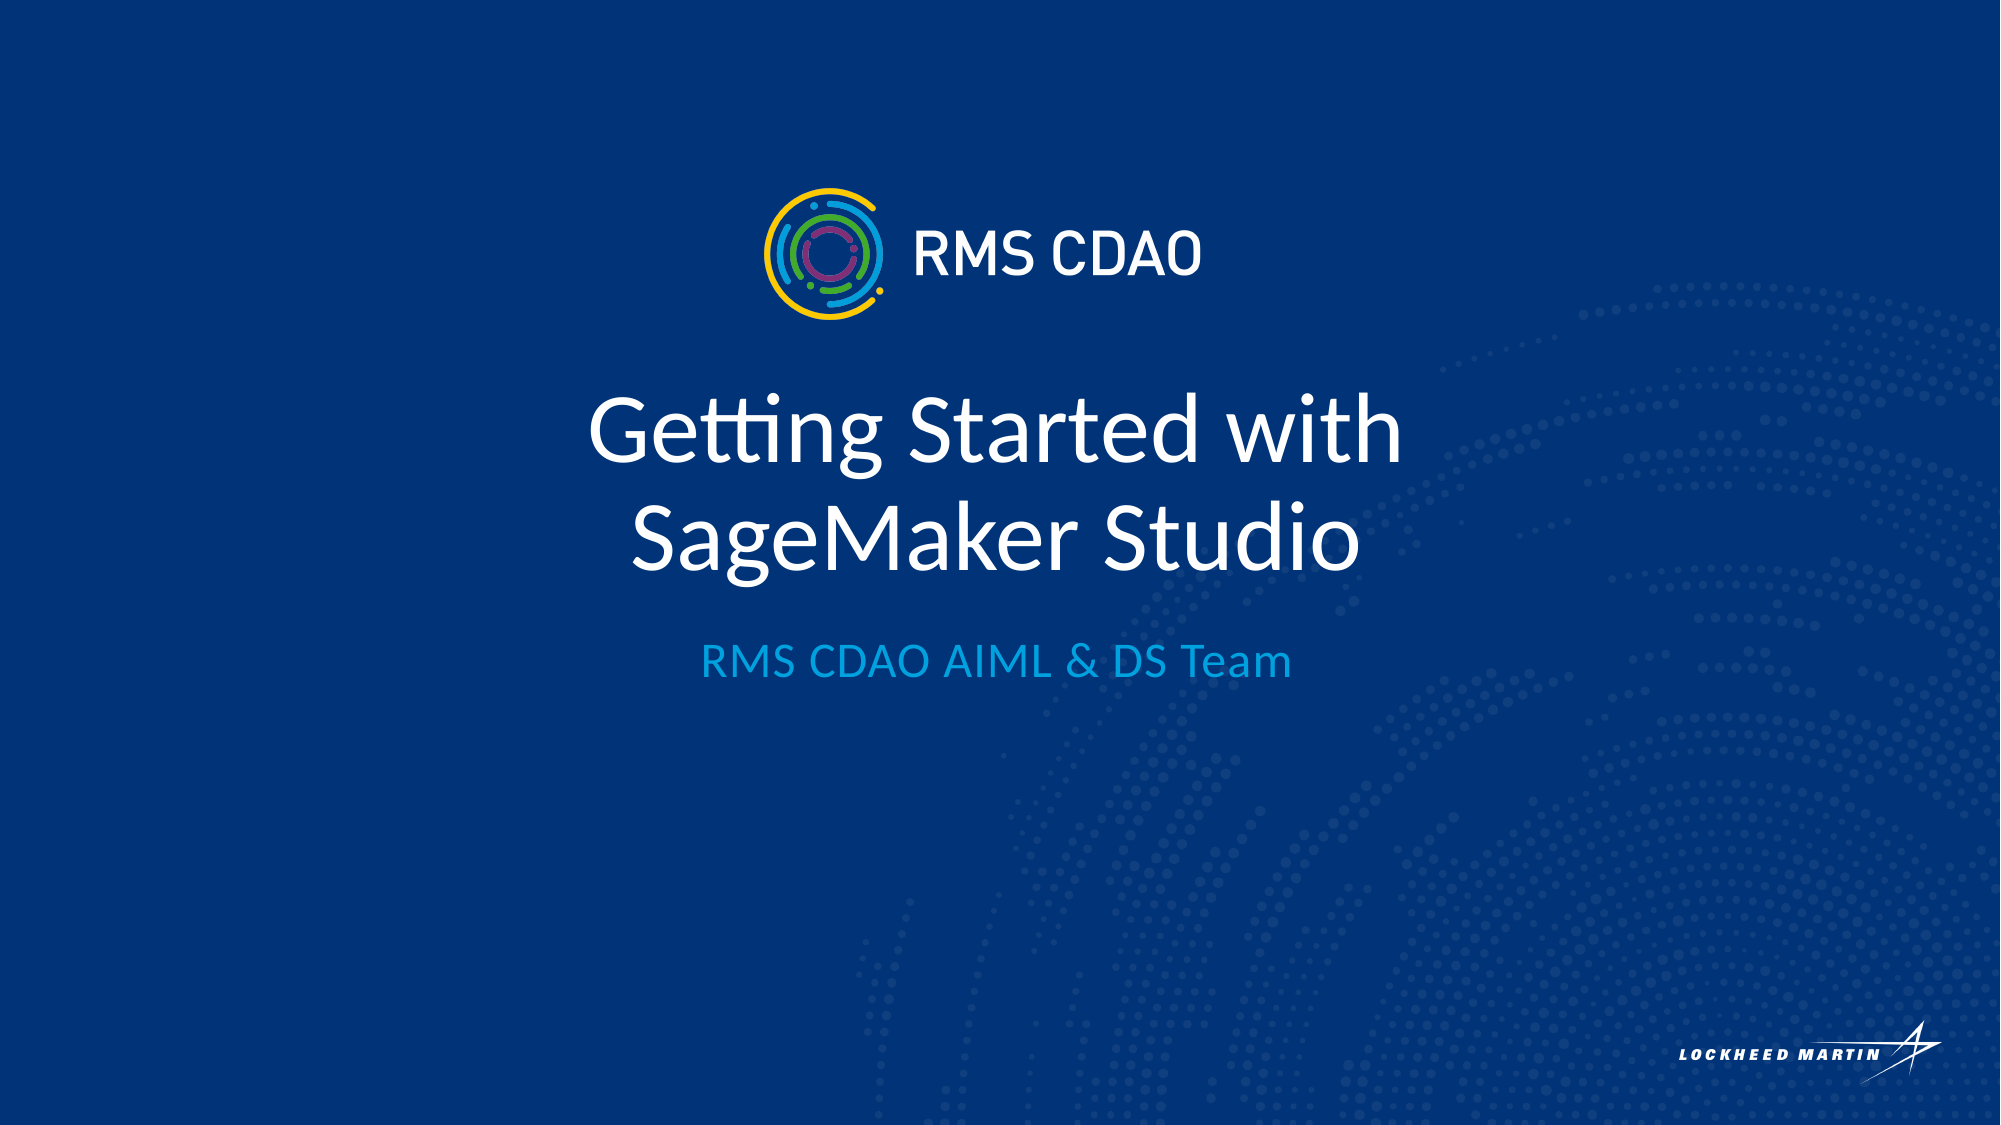

# Getting Started with SageMaker Studio
RMS CDAO AIML & DS Team